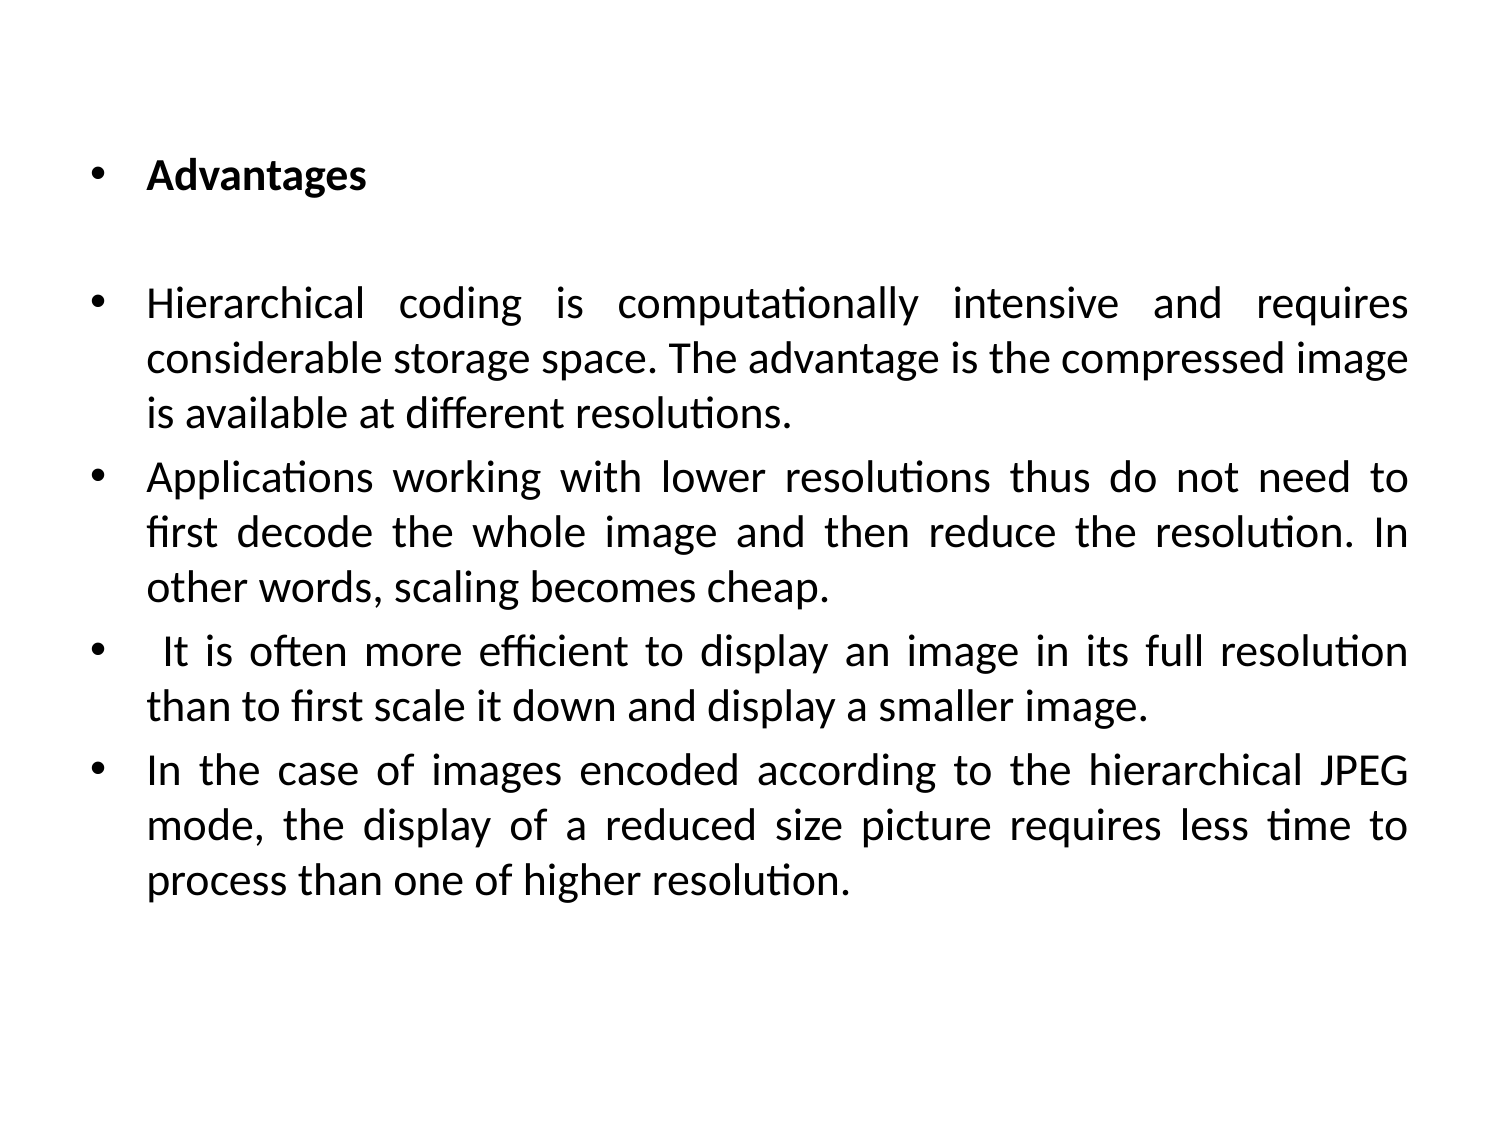

Advantages

Hierarchical coding is computationally intensive and requires considerable storage space. The advantage is the compressed image is available at different resolutions.
Applications working with lower resolutions thus do not need to first decode the whole image and then reduce the resolution. In other words, scaling becomes cheap.
 It is often more efficient to display an image in its full resolution than to first scale it down and display a smaller image.
In the case of images encoded according to the hierarchical JPEG mode, the display of a reduced size picture requires less time to process than one of higher resolution.